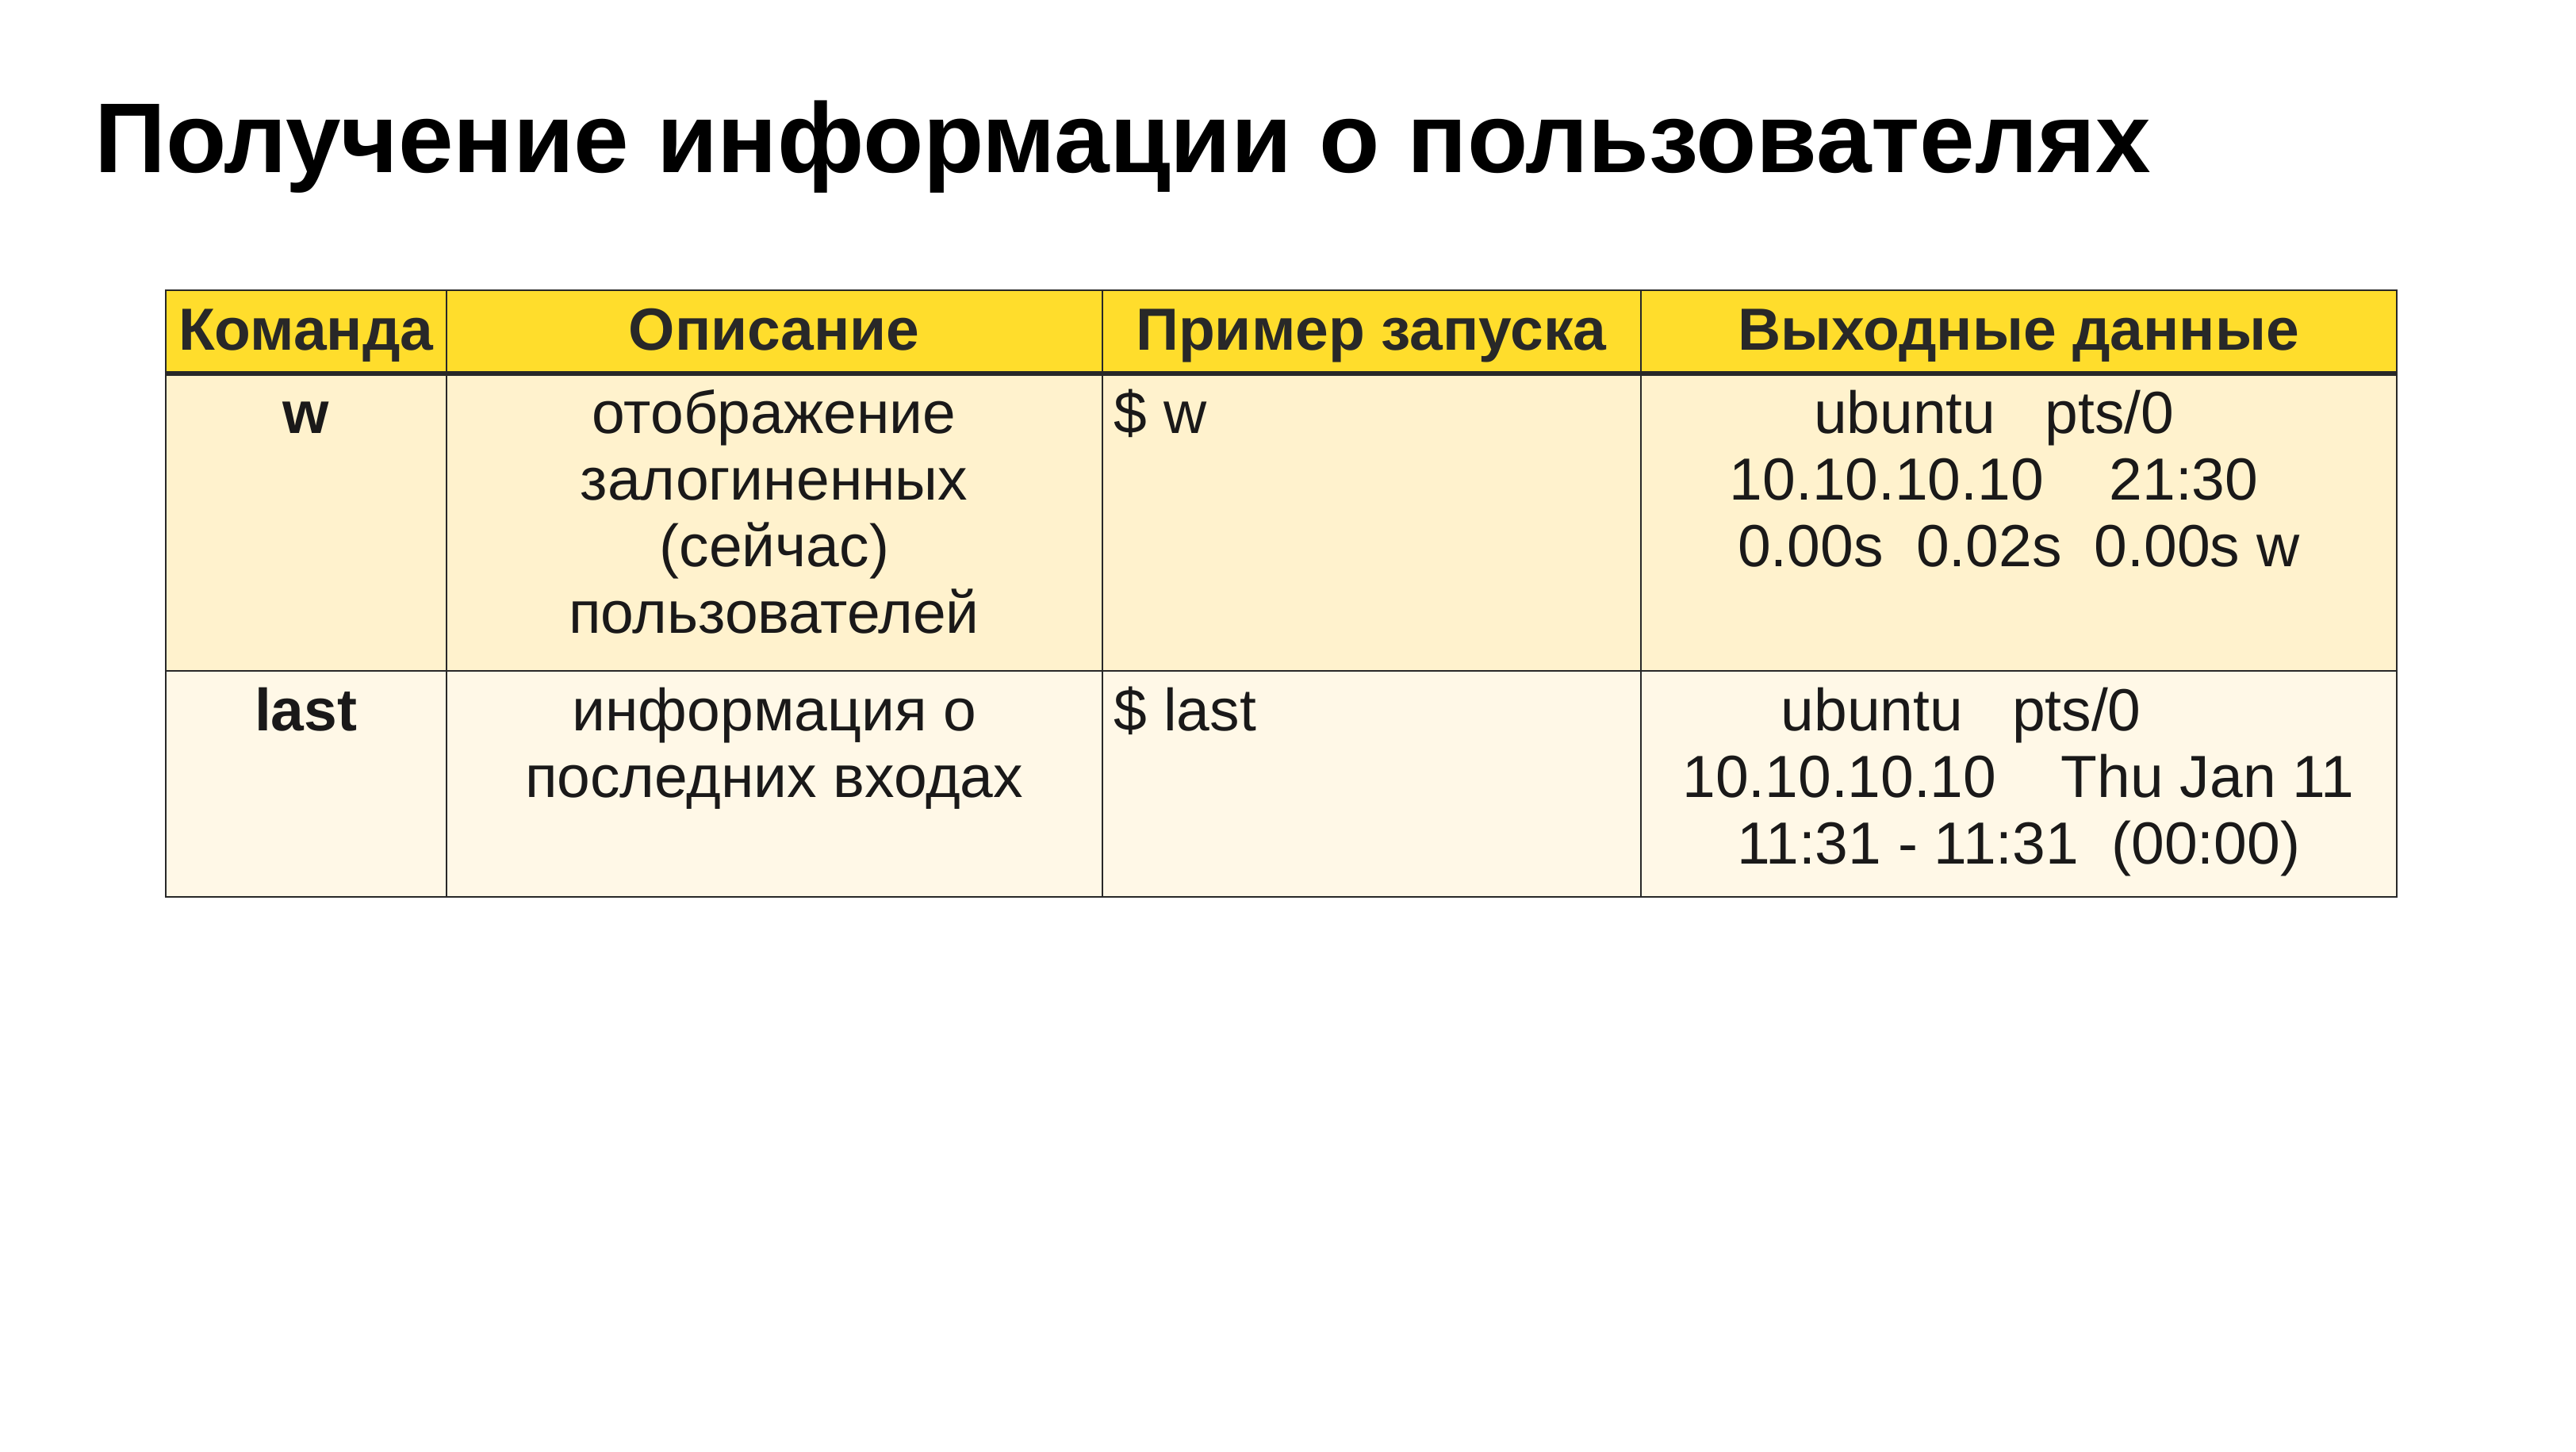

Получение информации о пользователях
| Команда | Описание | Пример запуска | Выходные данные |
| --- | --- | --- | --- |
| w | отображение залогиненных (сейчас) пользователей | $ w | ubuntu pts/0 10.10.10.10 21:30 0.00s 0.02s 0.00s w |
| last | информация о последних входах | $ last | ubuntu pts/0 10.10.10.10 Thu Jan 11 11:31 - 11:31 (00:00) |
27